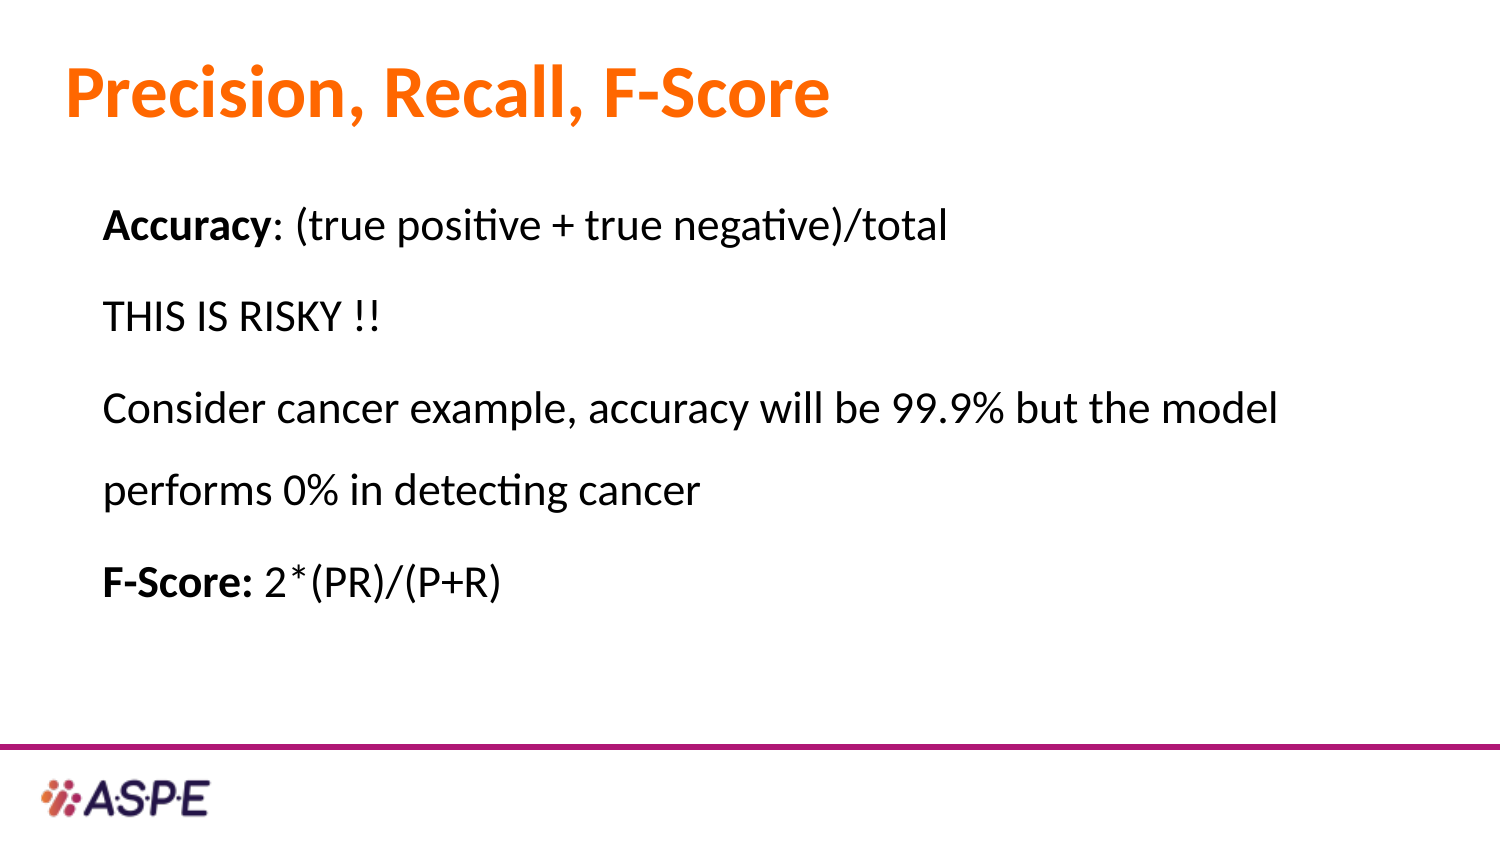

# Precision, Recall, F-Score
Accuracy: (true positive + true negative)/total
THIS IS RISKY !!
Consider cancer example, accuracy will be 99.9% but the model performs 0% in detecting cancer
F-Score: 2*(PR)/(P+R)